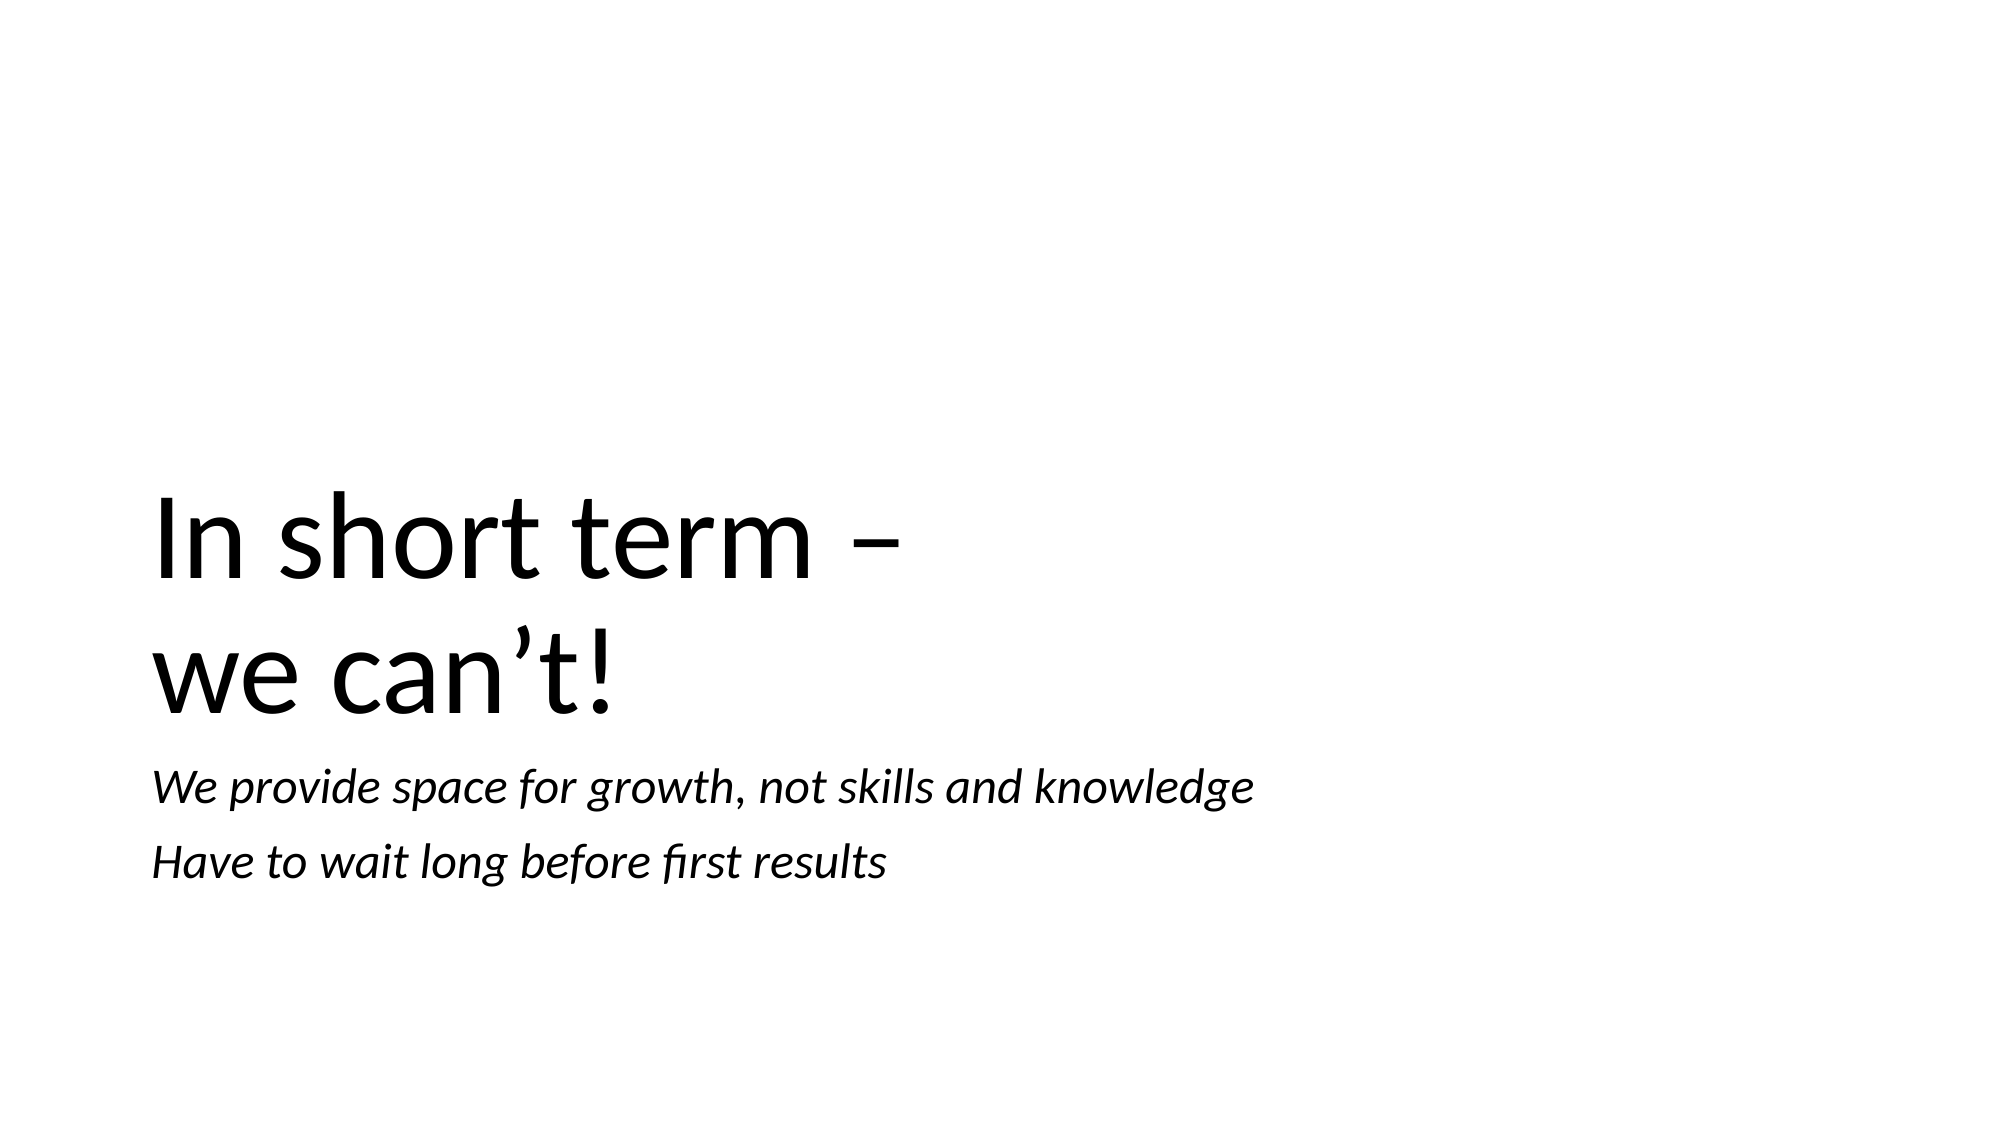

# In short term – we can’t!
We provide space for growth, not skills and knowledge
Have to wait long before first results